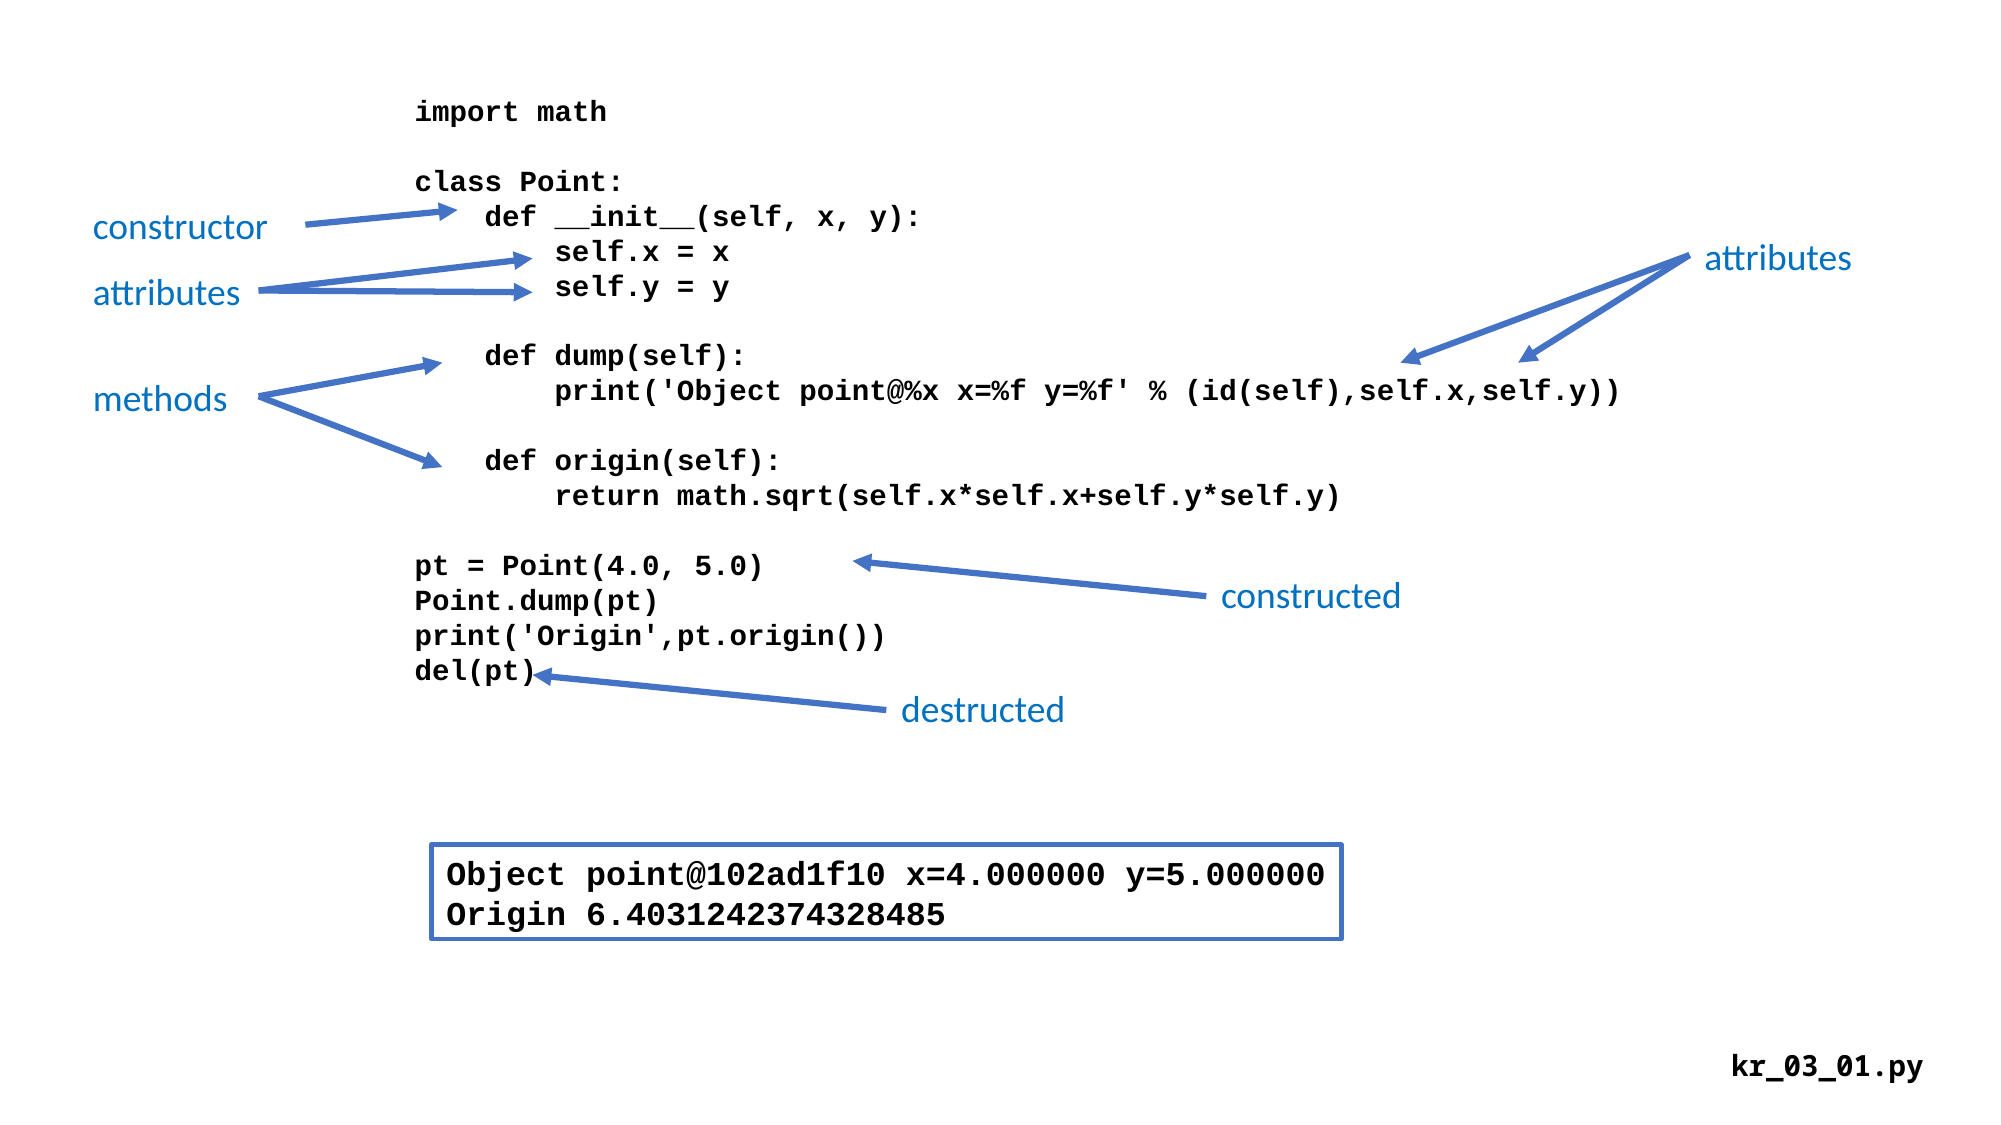

import math

class Point:
    def __init__(self, x, y):
        self.x = x
        self.y = y

    def dump(self):
        print('Object point@%x x=%f y=%f' % (id(self),self.x,self.y))

    def origin(self):
        return math.sqrt(self.x*self.x+self.y*self.y)

pt = Point(4.0, 5.0)
Point.dump(pt)
print('Origin',pt.origin())
del(pt)
constructor
attributes
attributes
methods
constructed
destructed
Object point@102ad1f10 x=4.000000 y=5.000000
Origin 6.4031242374328485
kr_03_01.py